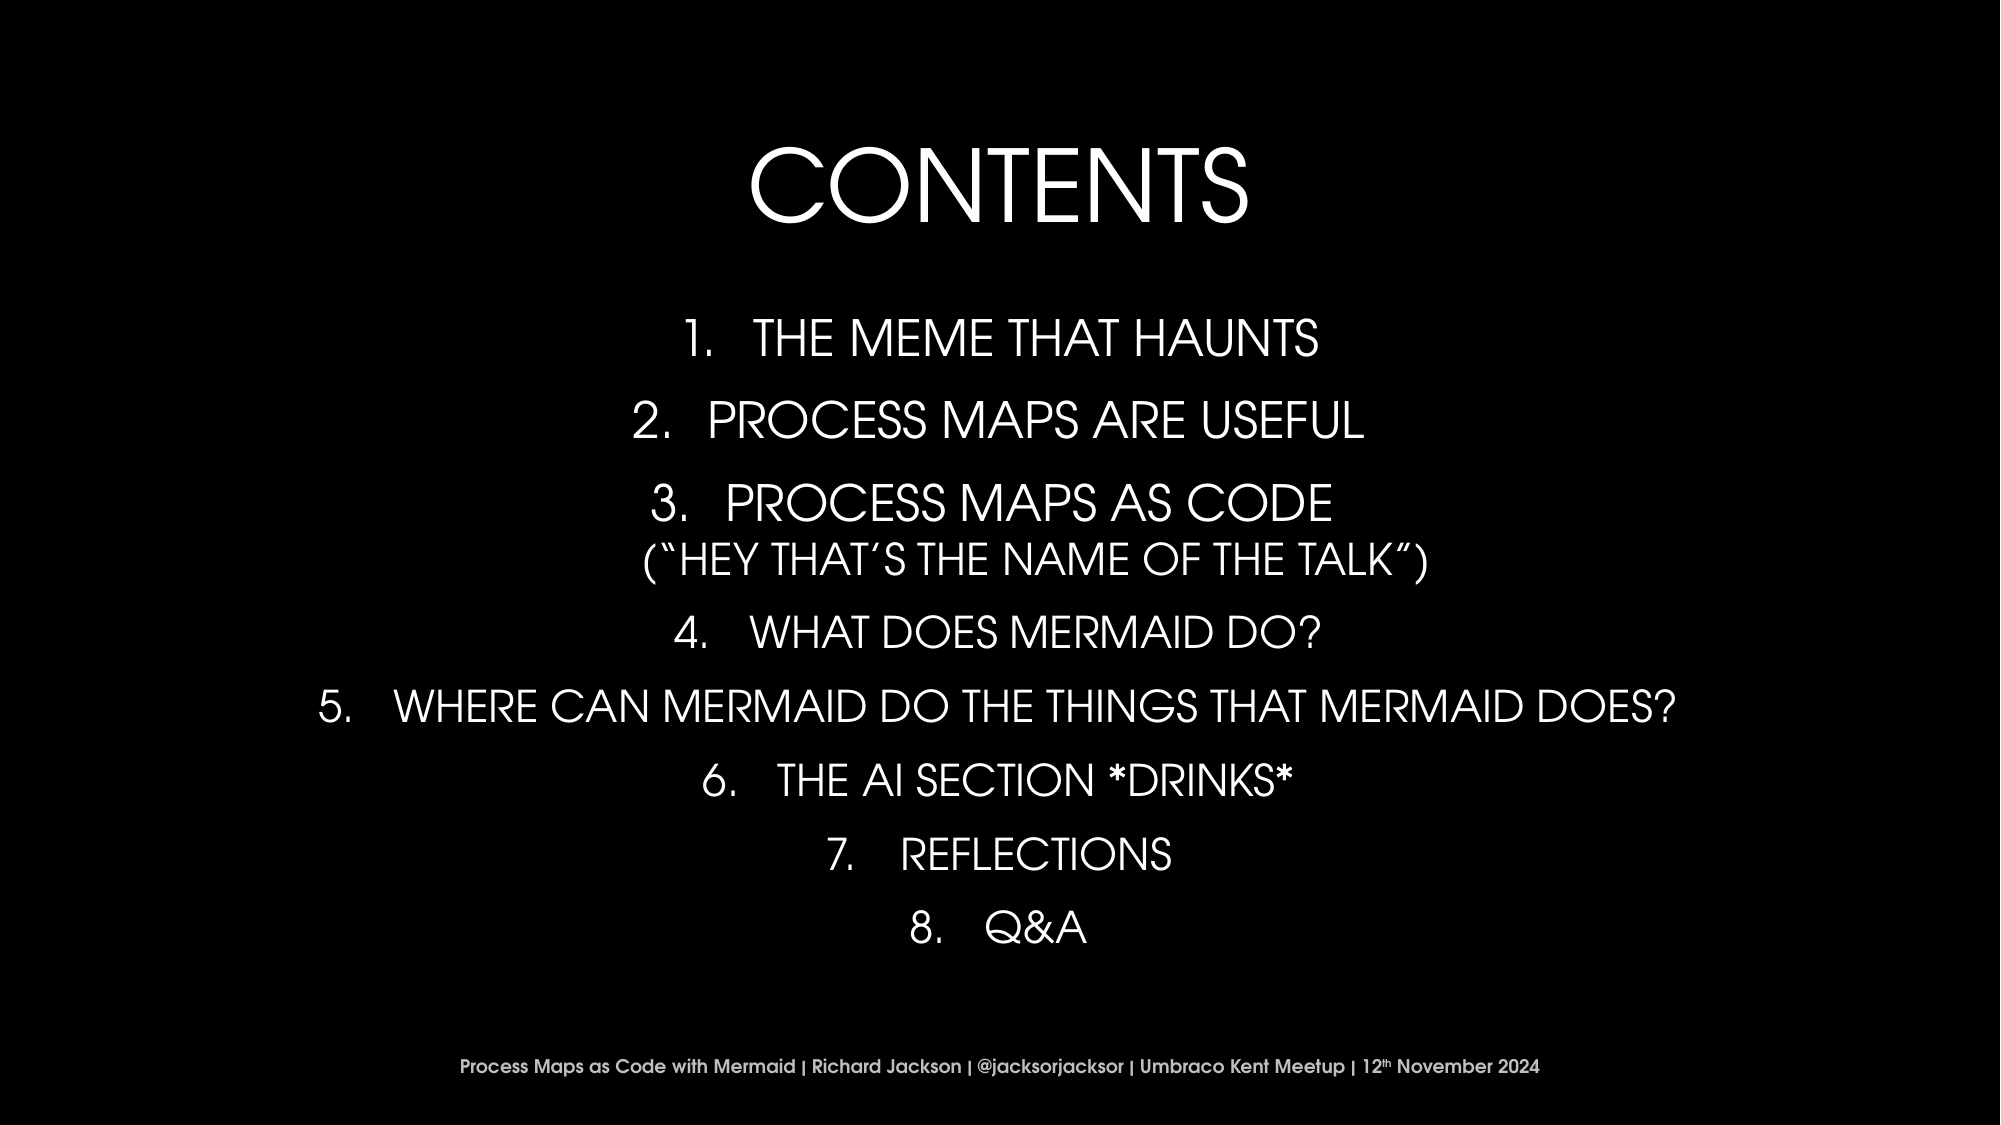

# CONTENTS
The meme that haunts
Process maps are useful
Process Maps As Code
(“Hey that’s the name of the talk”)
What does Mermaid do?
Where can Mermaid do the things that Mermaid does?
The AI section *drinks*
Reflections
Q&A

Process Maps as Code with Mermaid | Richard Jackson | @jacksorjacksor | Umbraco Kent Meetup | 12th November 2024